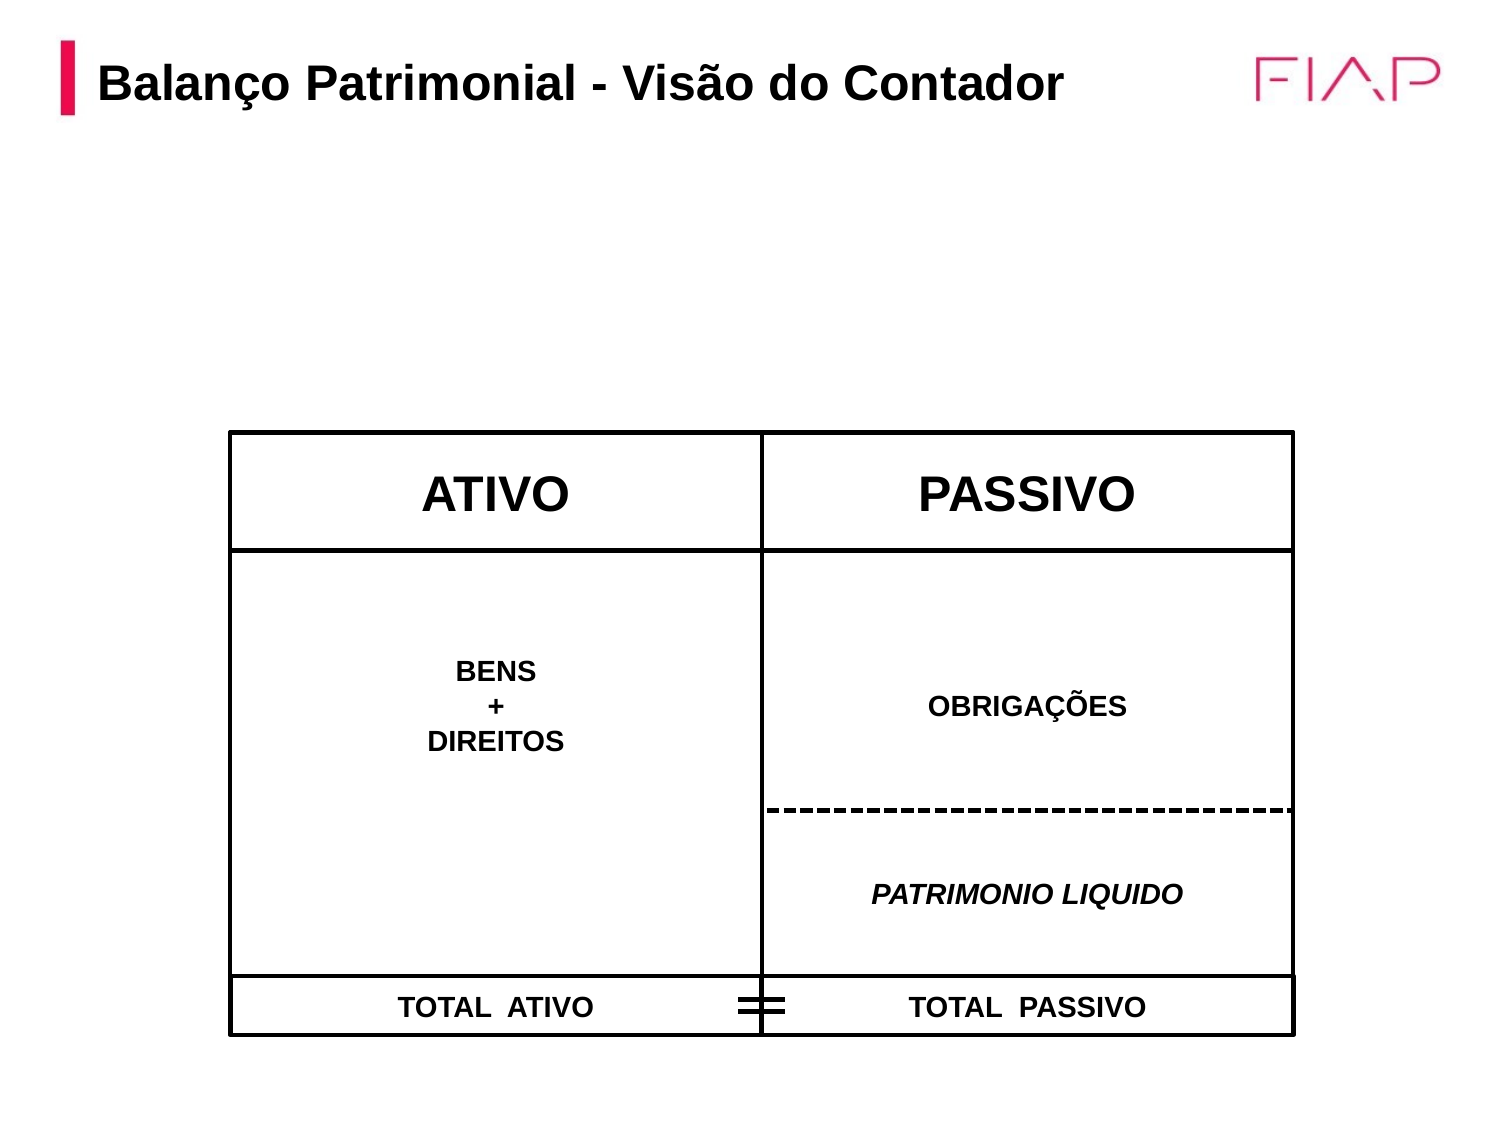

# Balanço Patrimonial - Visão do Contador
ATIVO
PASSIVO
BENS
+
DIREITOS
OBRIGAÇÕES
PATRIMONIO LIQUIDO
TOTAL  ATIVO
TOTAL  PASSIVO